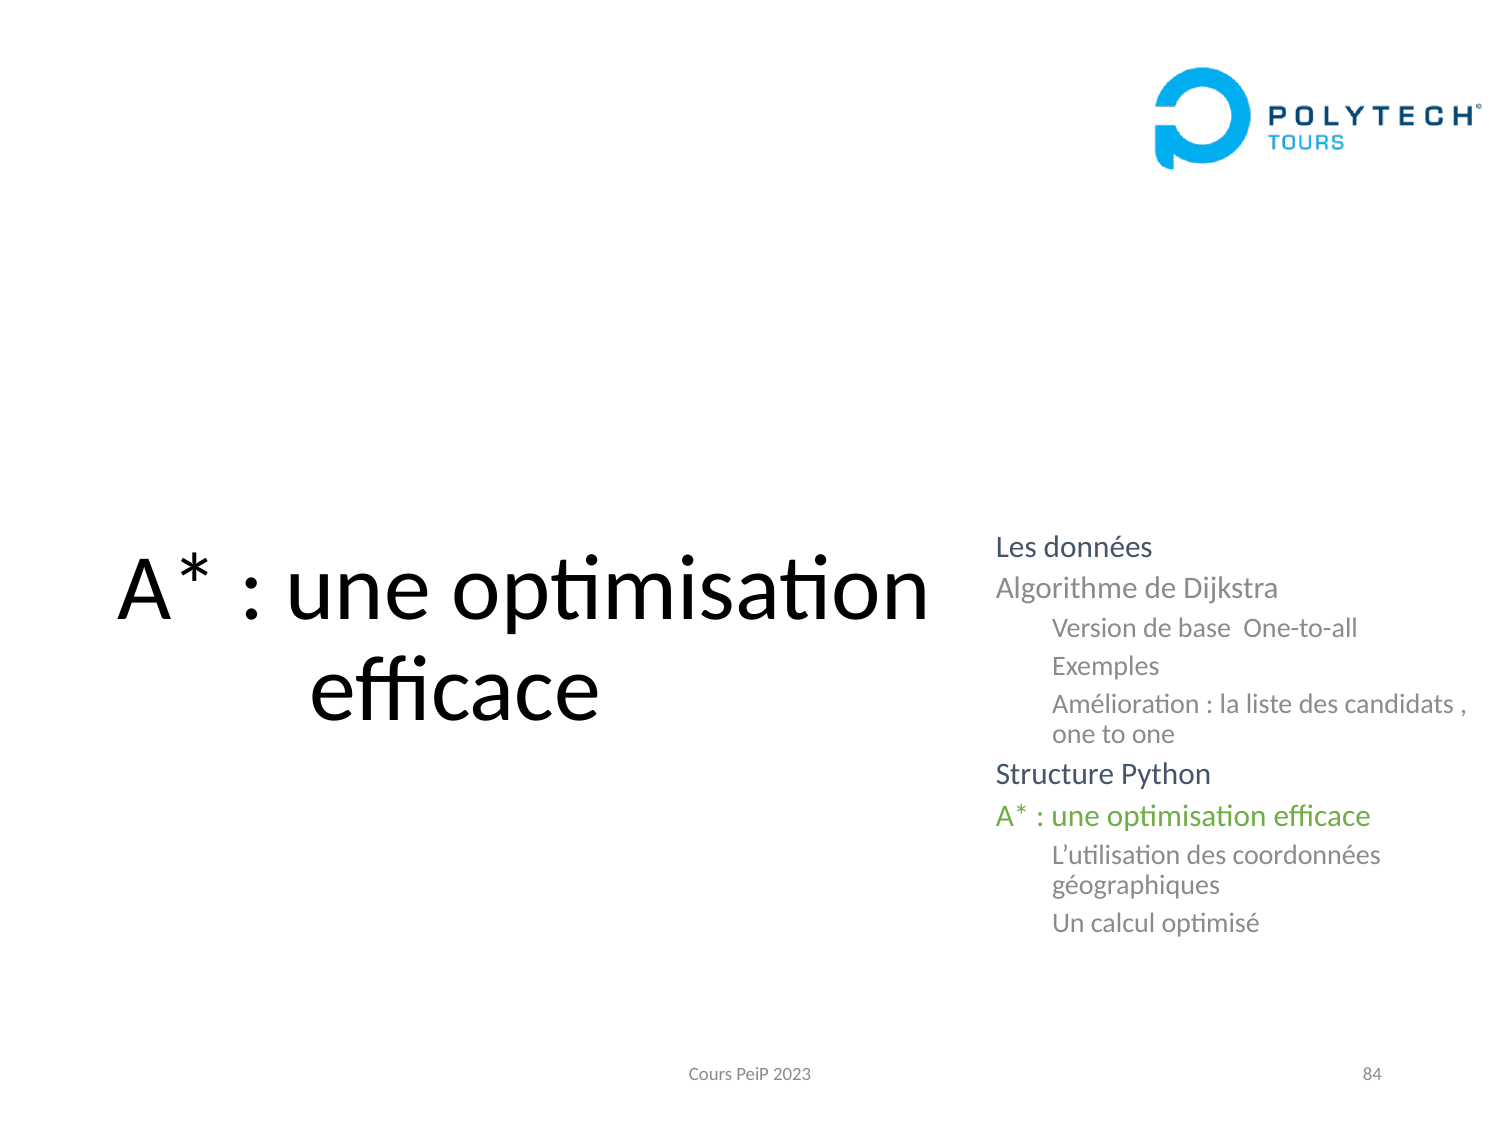

# A* : une optimisation 	  efficace
Les données
Algorithme de Dijkstra
Version de base  One-to-all
Exemples
Amélioration : la liste des candidats , one to one
Structure Python
A* : une optimisation efficace
L’utilisation des coordonnées géographiques
Un calcul optimisé

Cours PeiP 2023
84